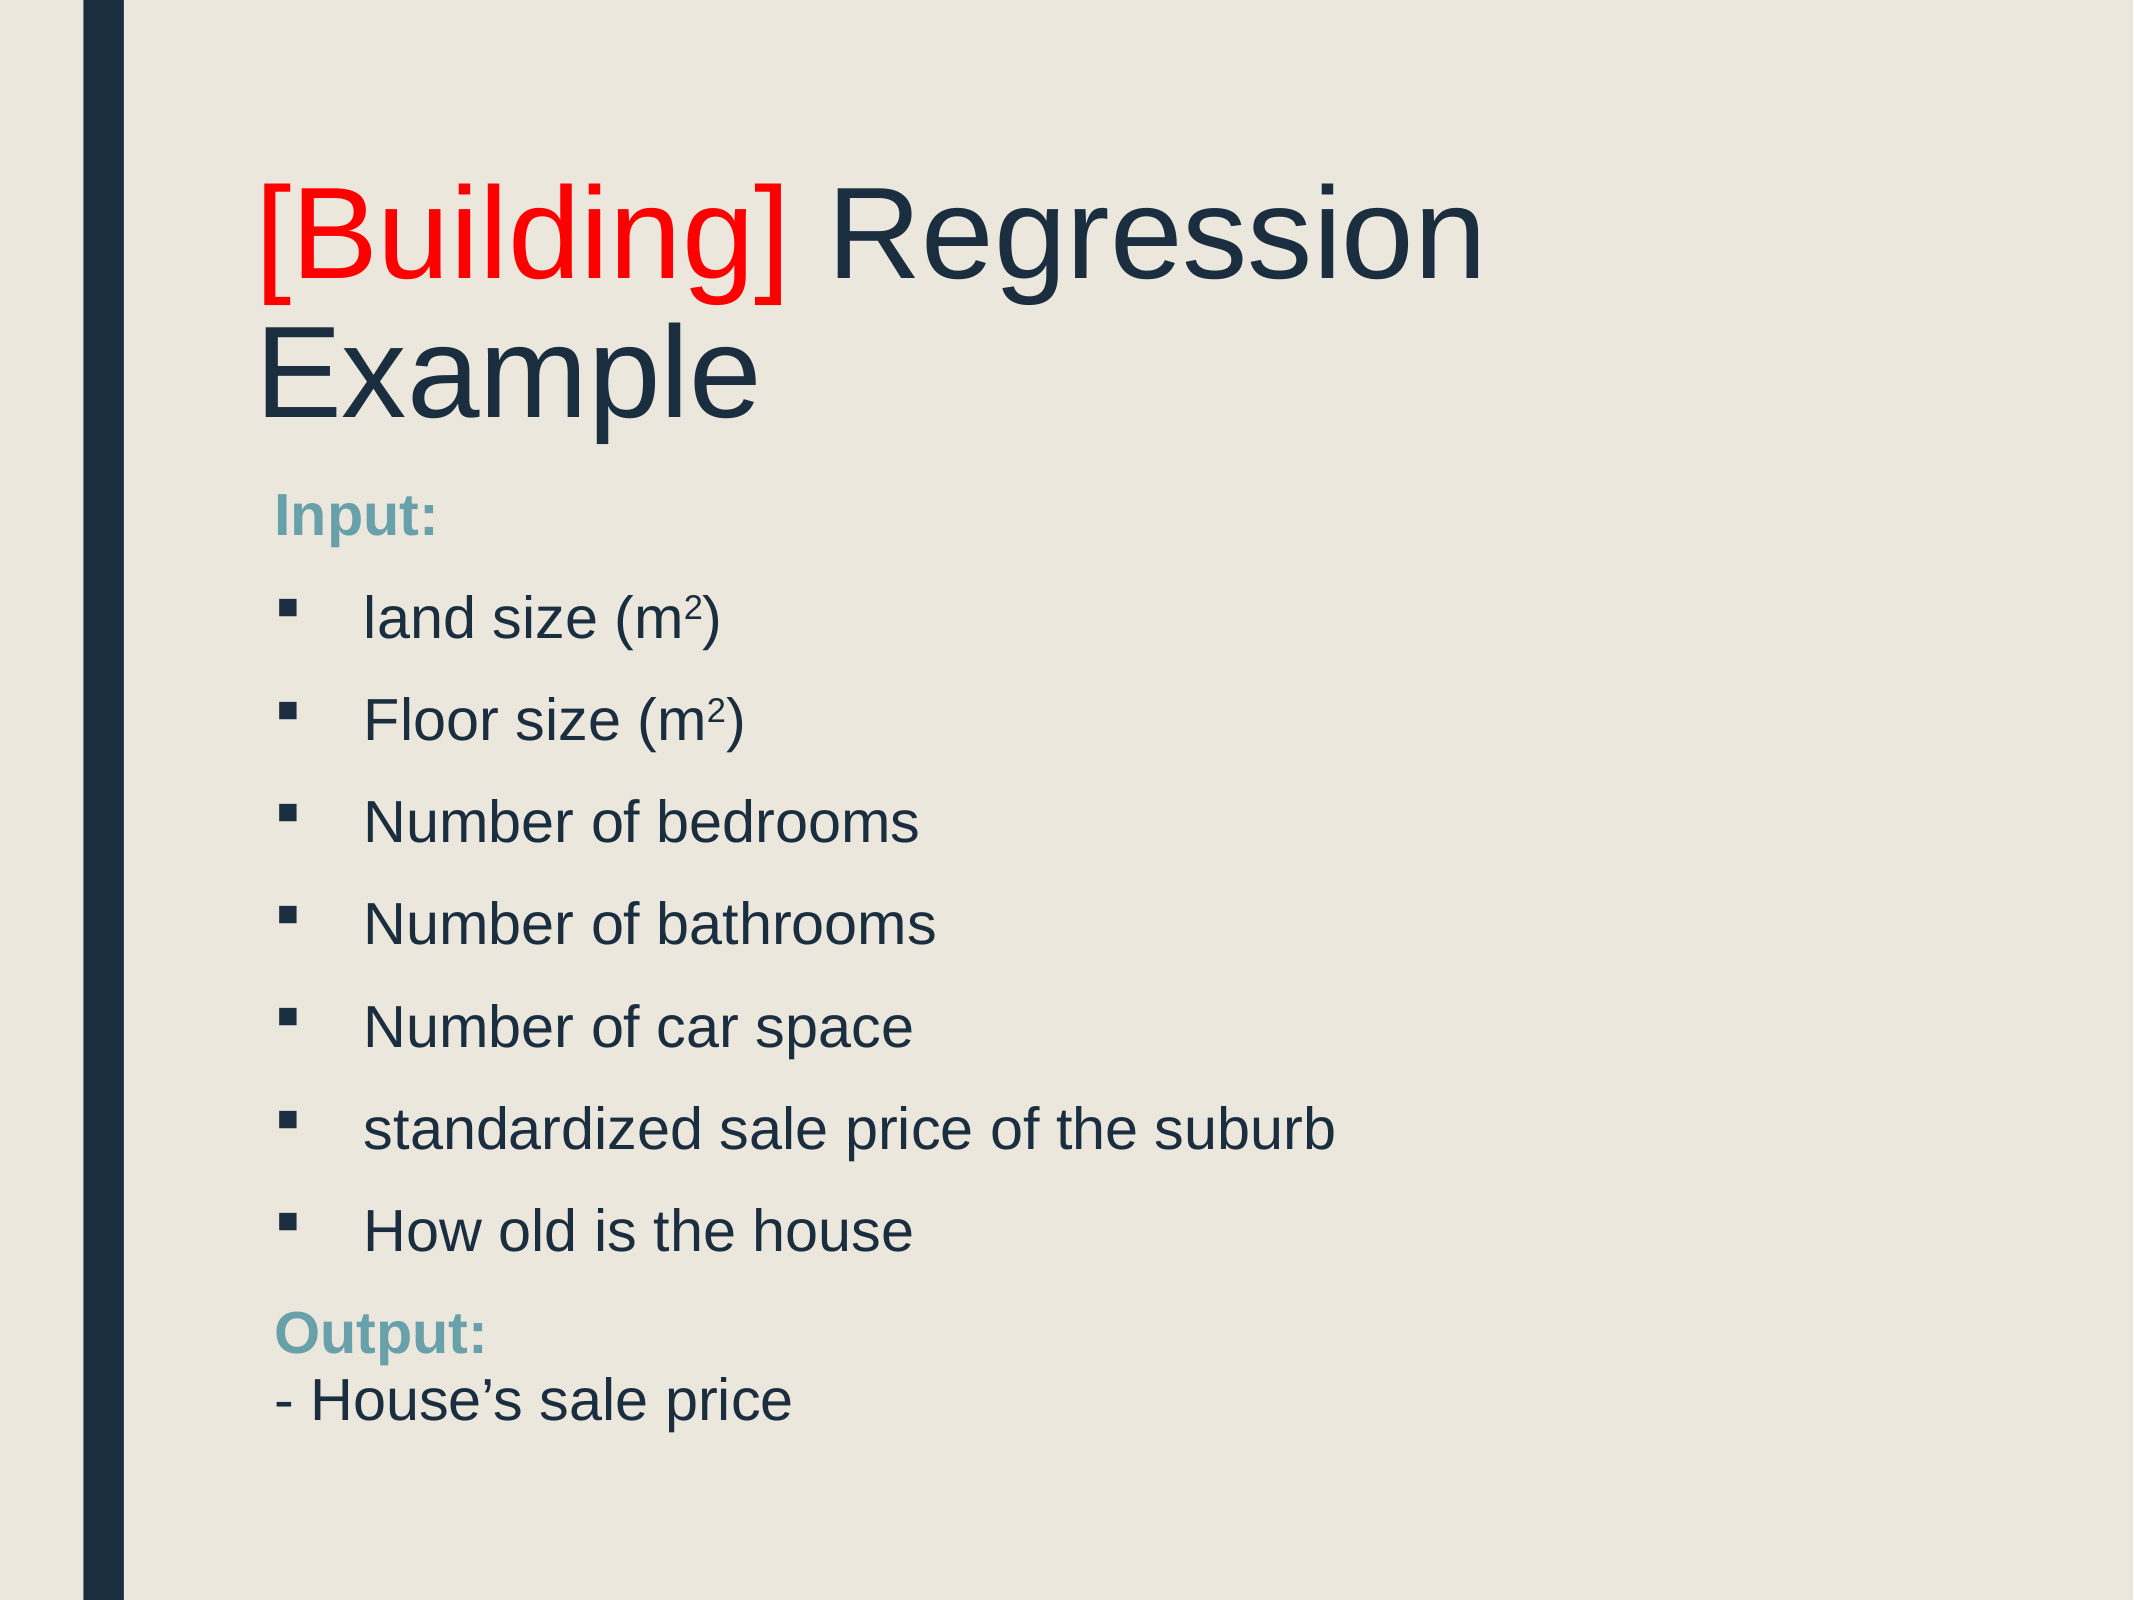

# [Building] Regression Example
Input:
land size (m2)
Floor size (m2)
Number of bedrooms
Number of bathrooms
Number of car space
standardized sale price of the suburb
How old is the house
Output:
- House’s sale price